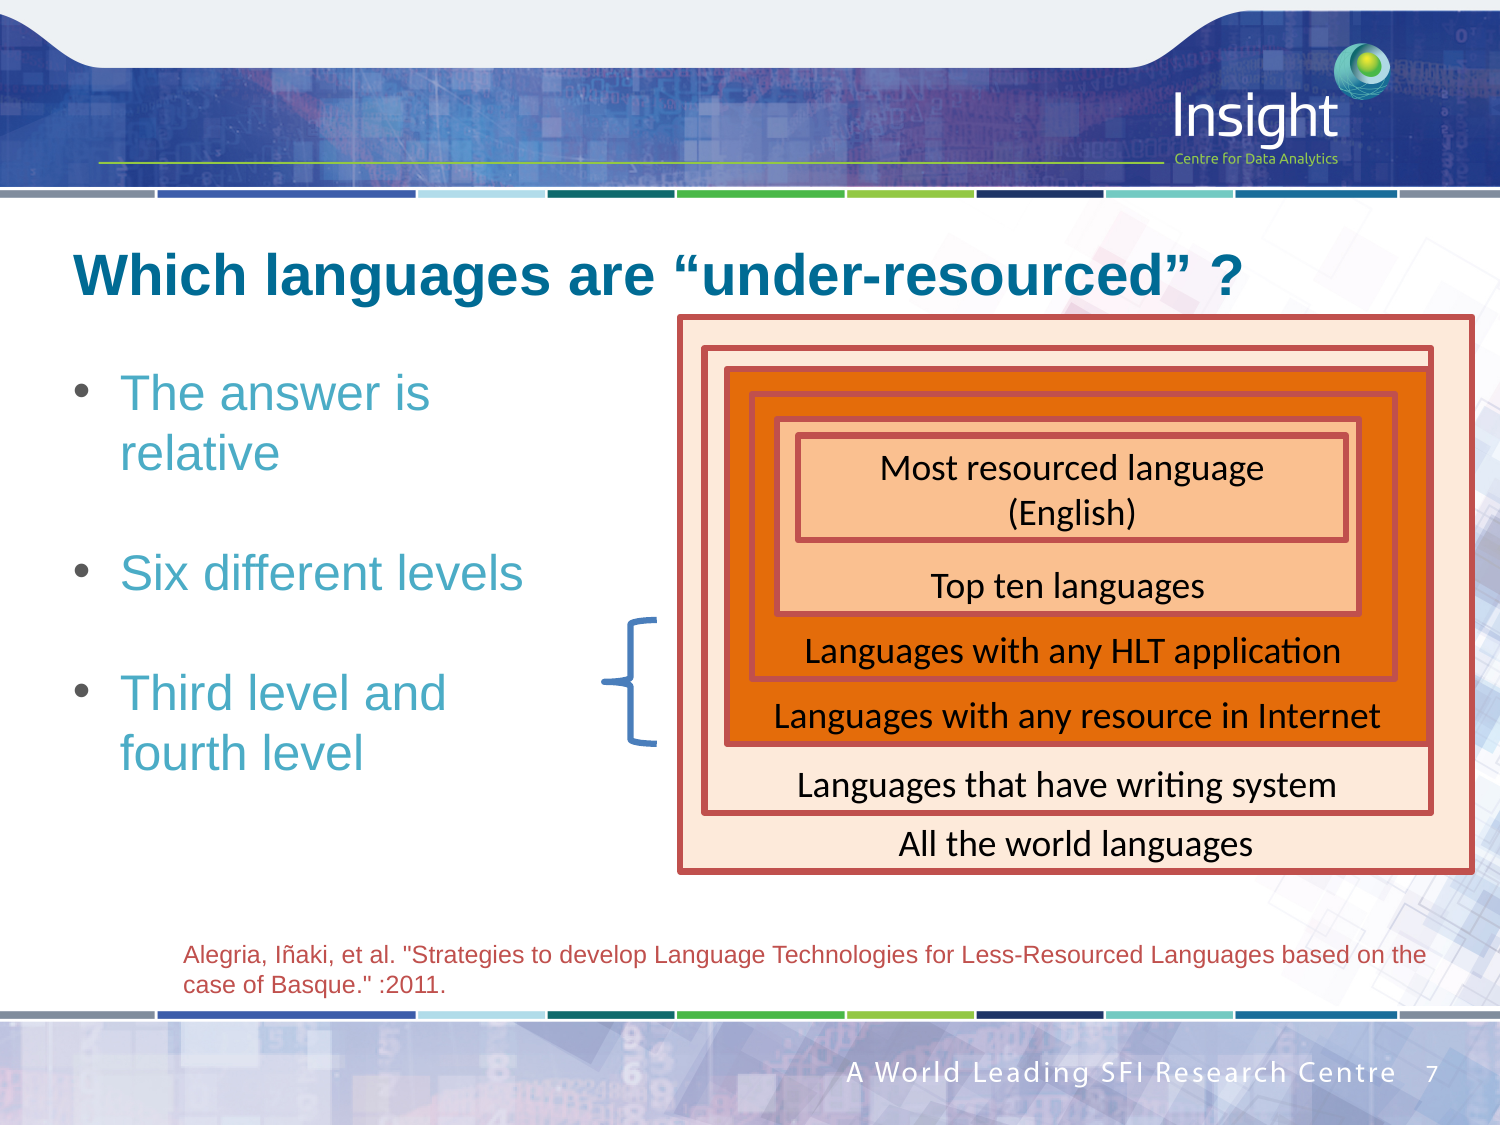

Which languages are “under-resourced” ?

All the world languages

Languages that have writing system
The answer is relative

Six different levels

Third level and fourth level

Languages with any resource in Internet

Languages with any HLT application

Top ten languages
Most resourced language
(English)

Alegria, Iñaki, et al. "Strategies to develop Language Technologies for Less-Resourced Languages based on the case of Basque." :2011.

7